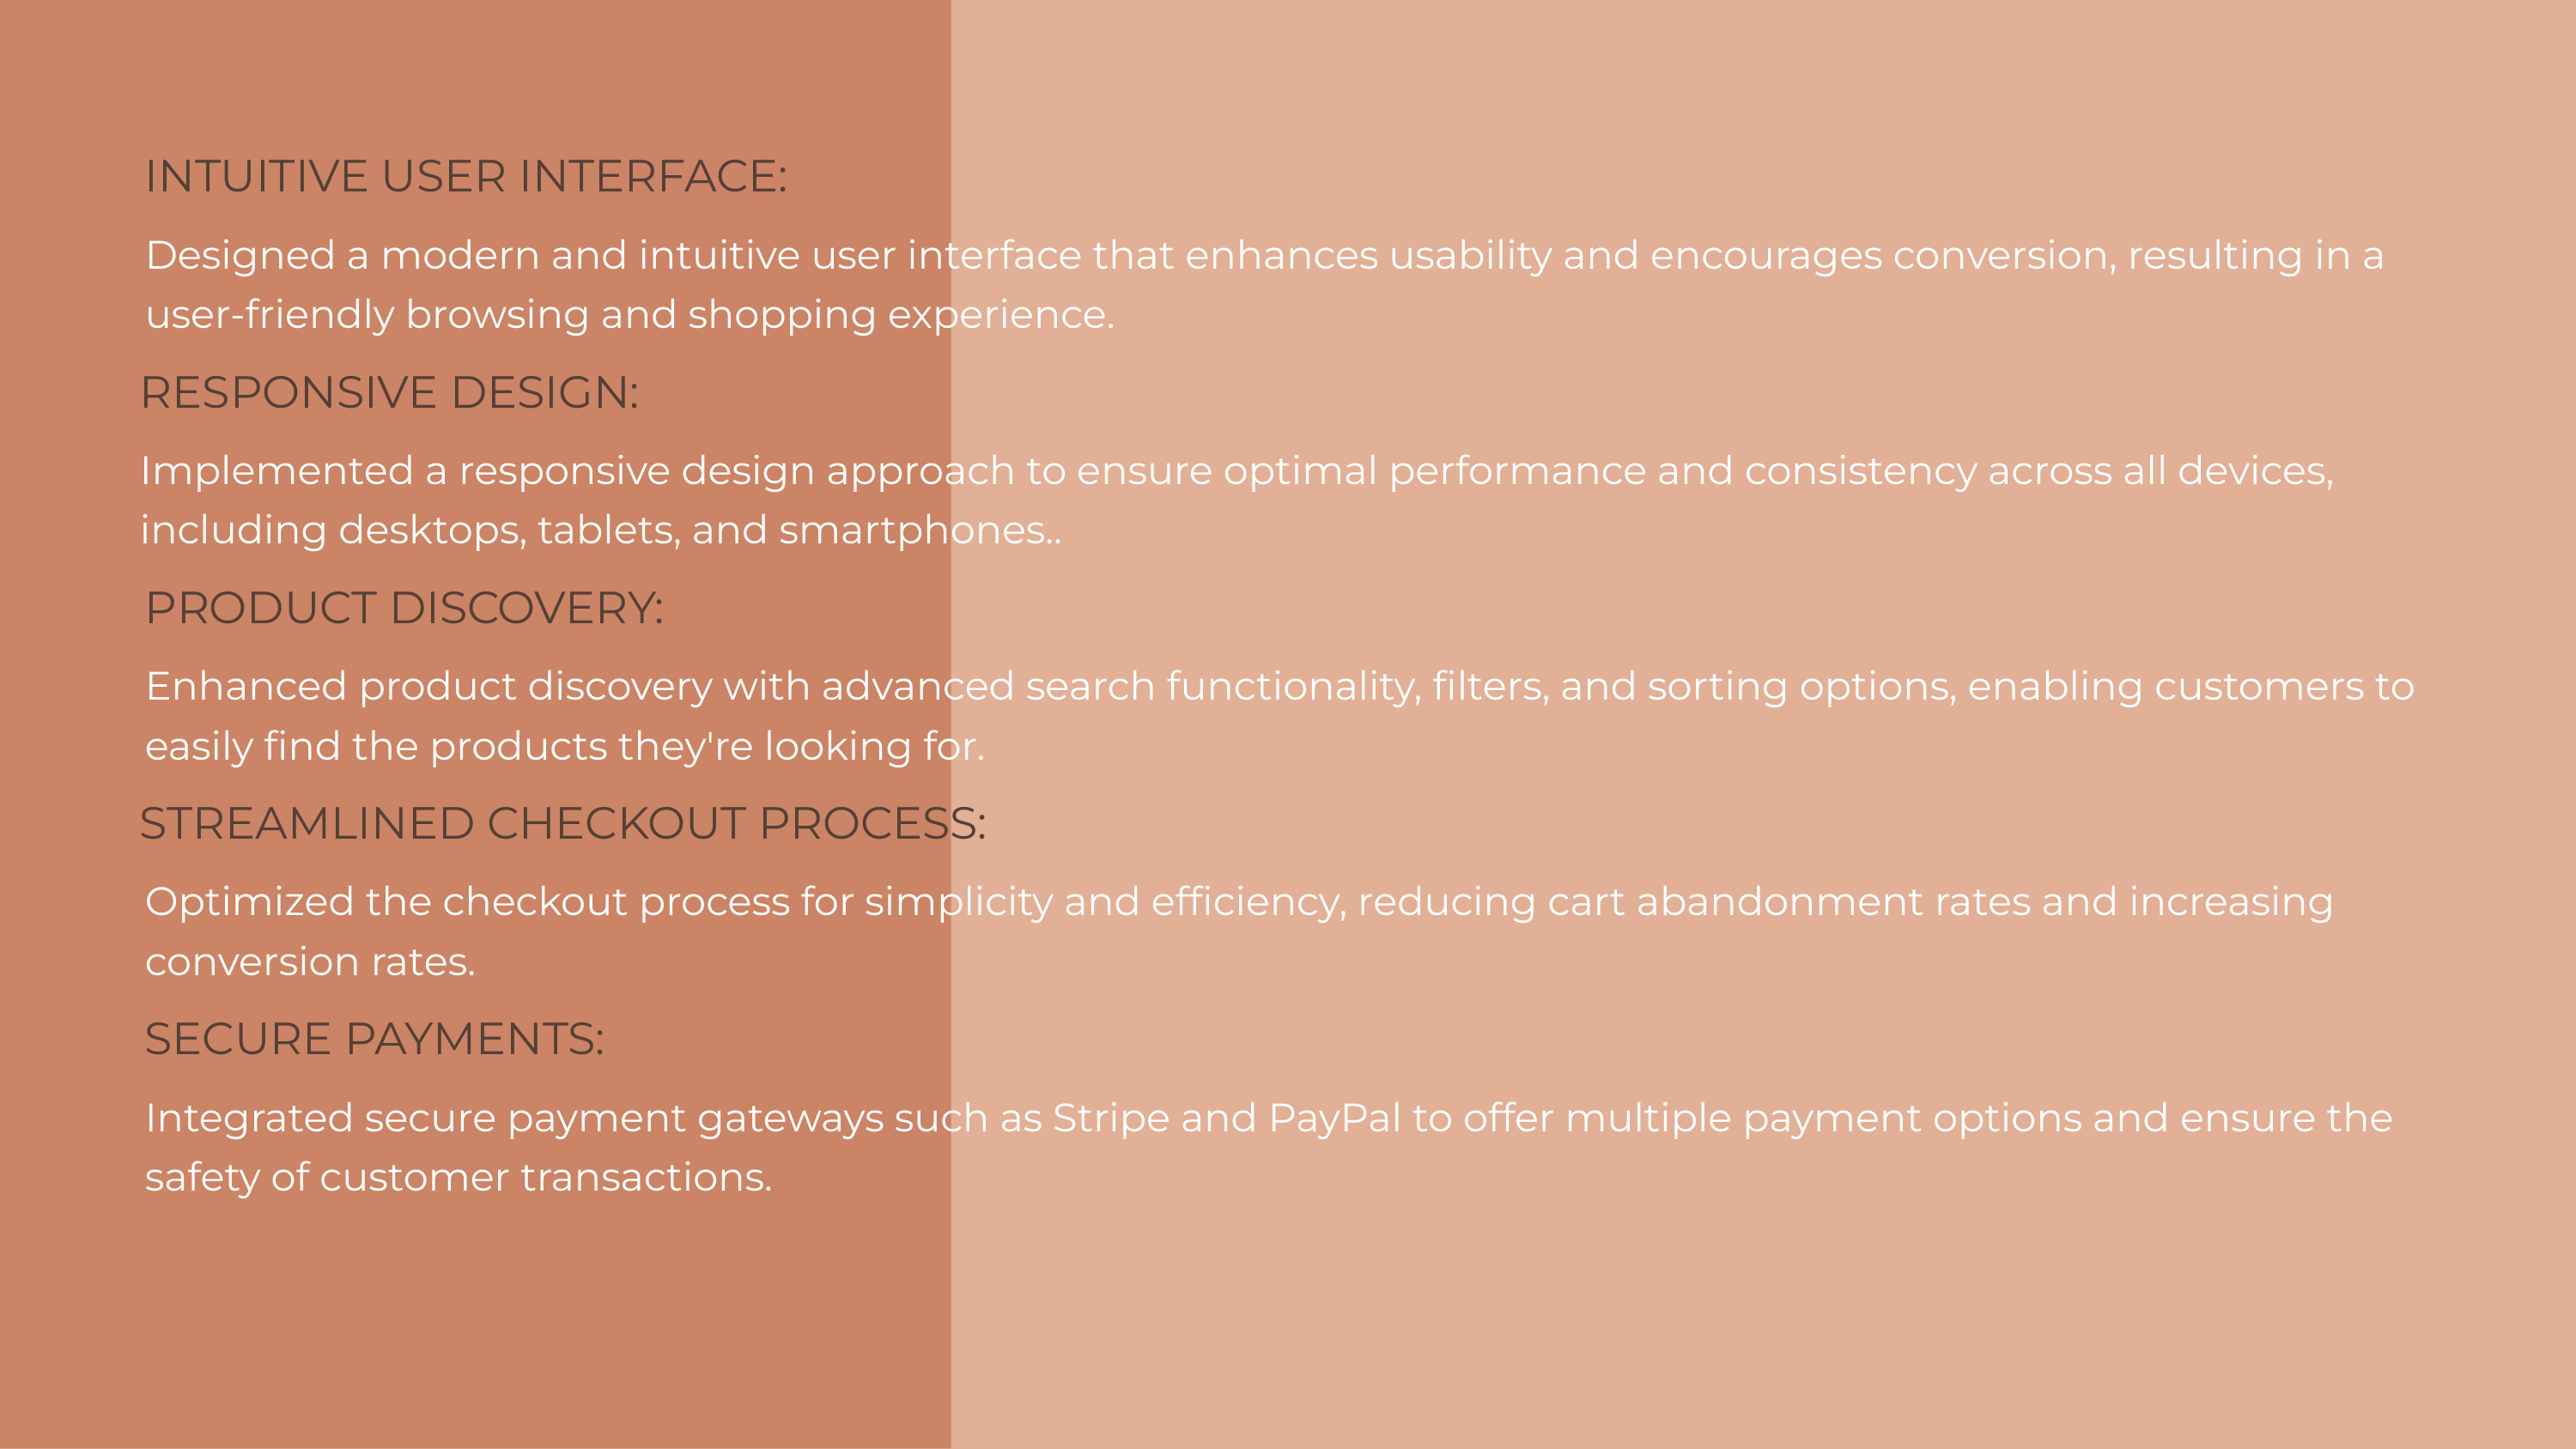

INTUITIVE USER INTERFACE:
Designed a modern and intuitive user interface that enhances usability and encourages conversion, resulting in a user-friendly browsing and shopping experience.
RESPONSIVE DESIGN:
Implemented a responsive design approach to ensure optimal performance and consistency across all devices, including desktops, tablets, and smartphones..
PRODUCT DISCOVERY:
Enhanced product discovery with advanced search functionality, filters, and sorting options, enabling customers to easily find the products they're looking for.
STREAMLINED CHECKOUT PROCESS:
Optimized the checkout process for simplicity and efficiency, reducing cart abandonment rates and increasing conversion rates.
SECURE PAYMENTS:
Integrated secure payment gateways such as Stripe and PayPal to offer multiple payment options and ensure the safety of customer transactions.